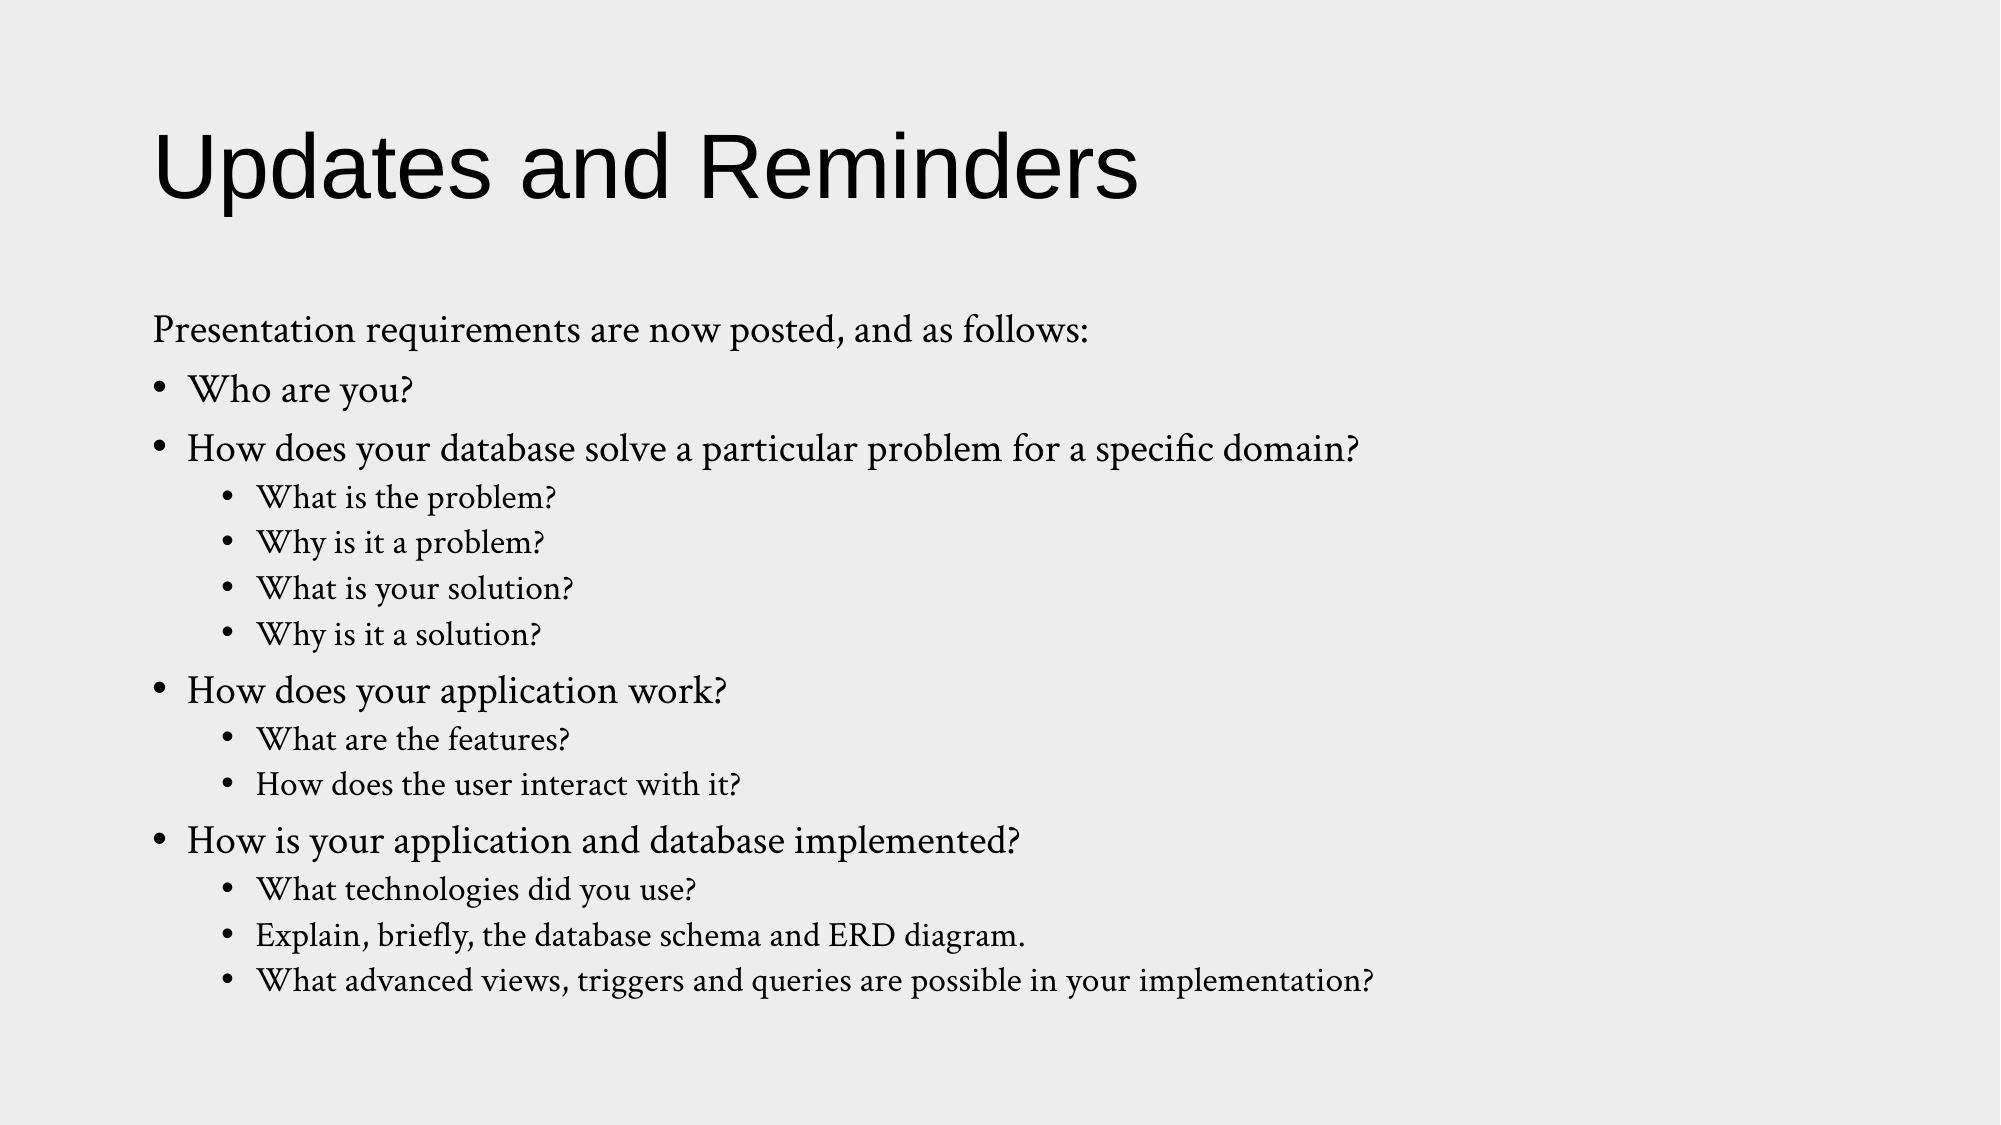

# Updates and Reminders
Presentation requirements are now posted, and as follows:
Who are you?
How does your database solve a particular problem for a specific domain?
What is the problem?
Why is it a problem?
What is your solution?
Why is it a solution?
How does your application work?
What are the features?
How does the user interact with it?
How is your application and database implemented?
What technologies did you use?
Explain, briefly, the database schema and ERD diagram.
What advanced views, triggers and queries are possible in your implementation?